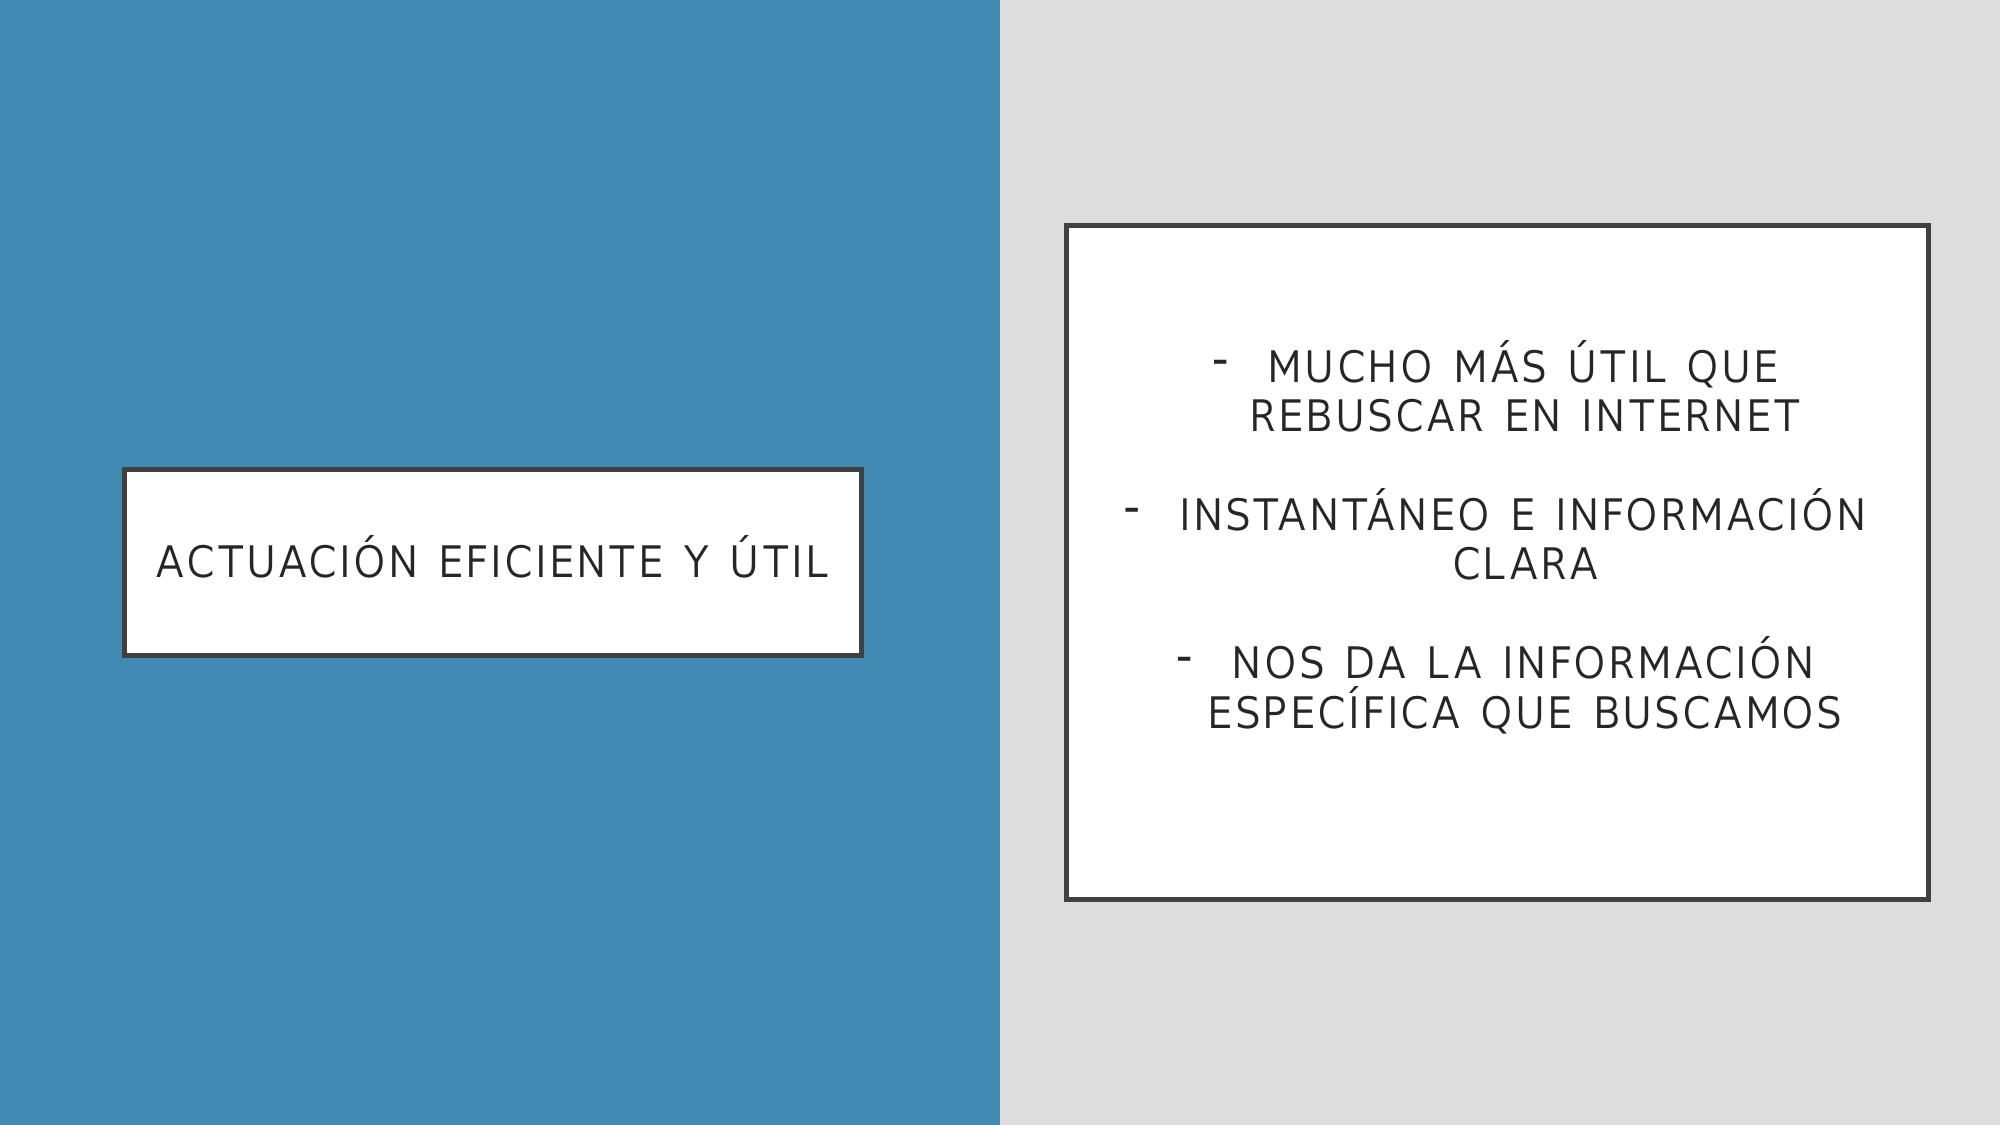

Mucho más útil que rebuscar en internet

Instantáneo e información clara

Nos da la información específica que buscamos

# ACTUACIÓN EFICIENTE Y ÚTIL